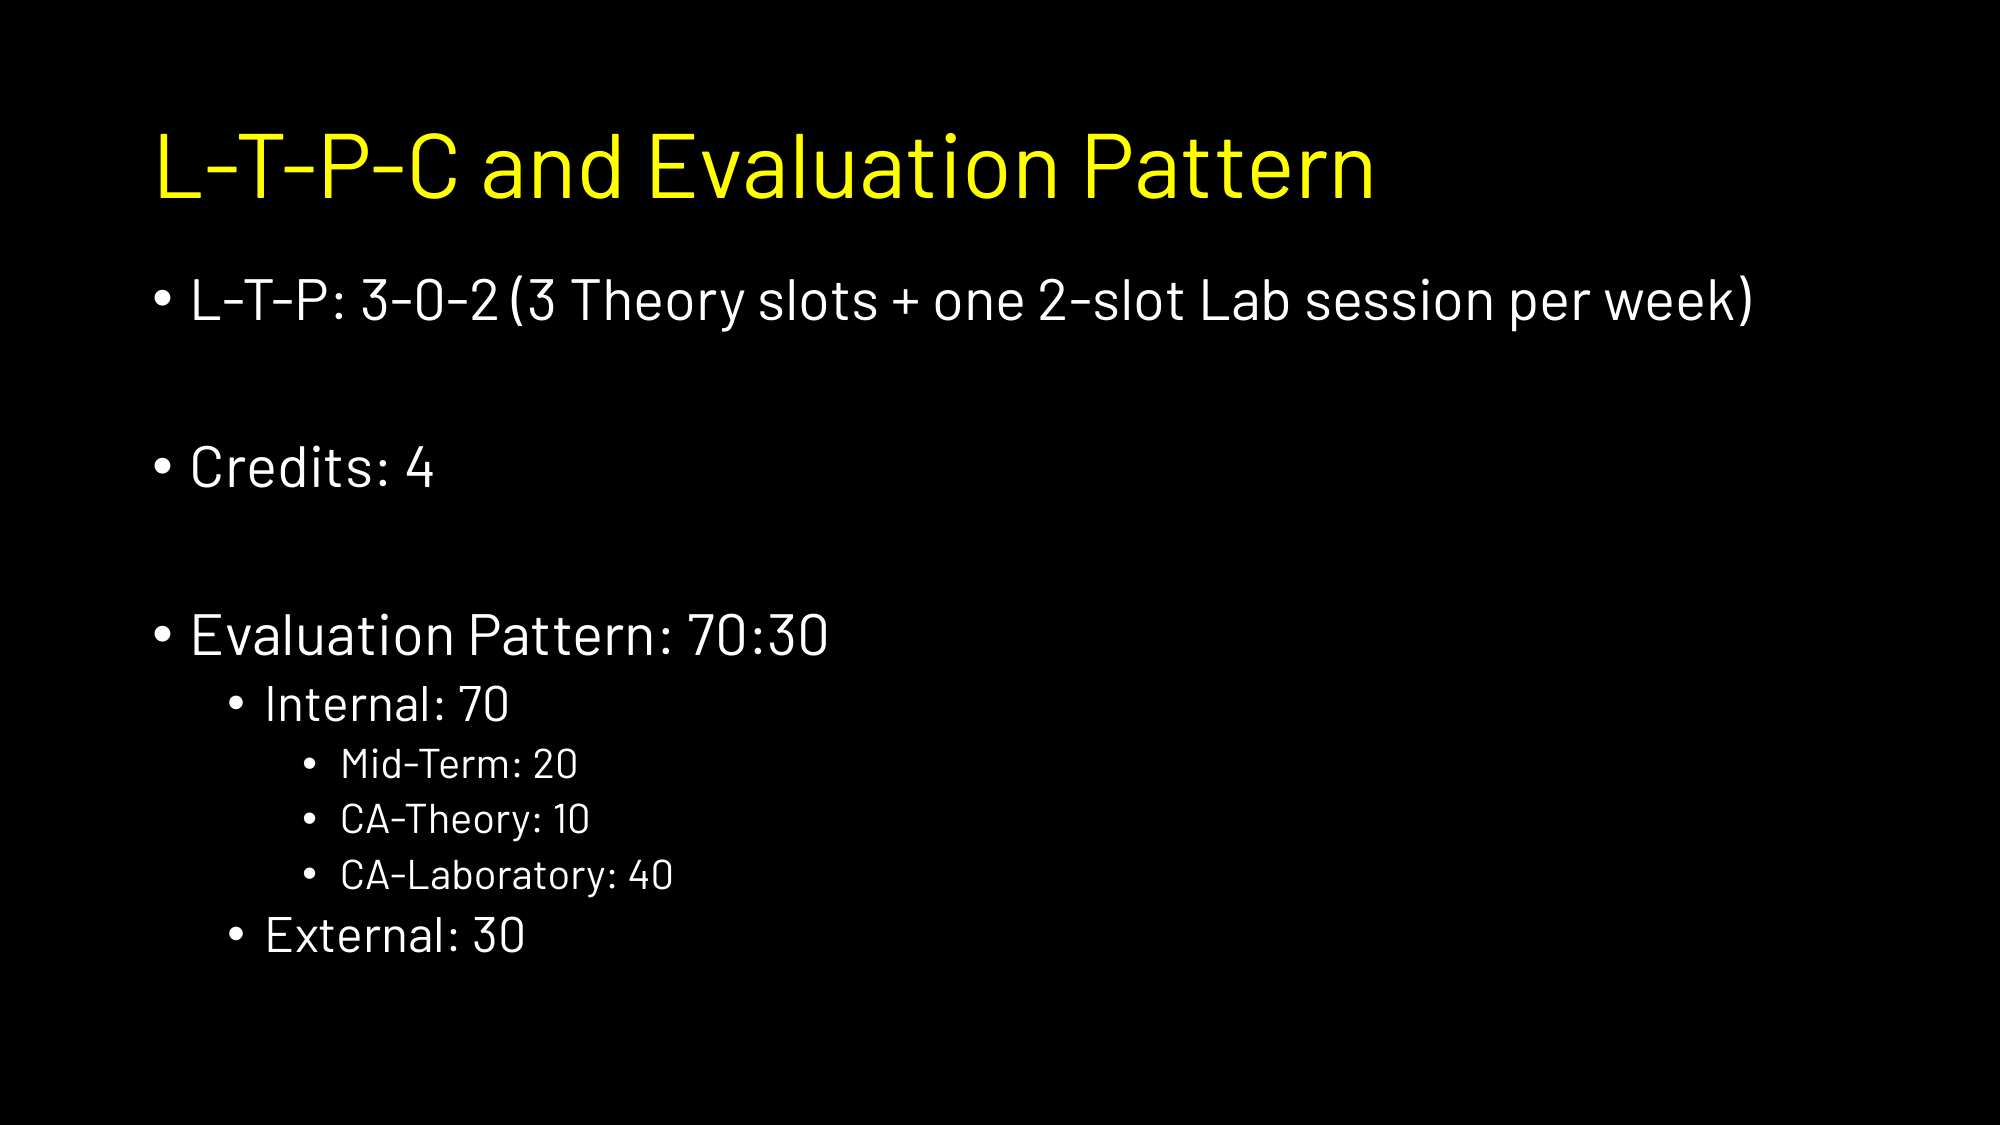

# L-T-P-C and Evaluation Pattern
L-T-P: 3-0-2 (3 Theory slots + one 2-slot Lab session per week)

Credits: 4

Evaluation Pattern: 70:30
Internal: 70
Mid-Term: 20
CA-Theory: 10
CA-Laboratory: 40
External: 30